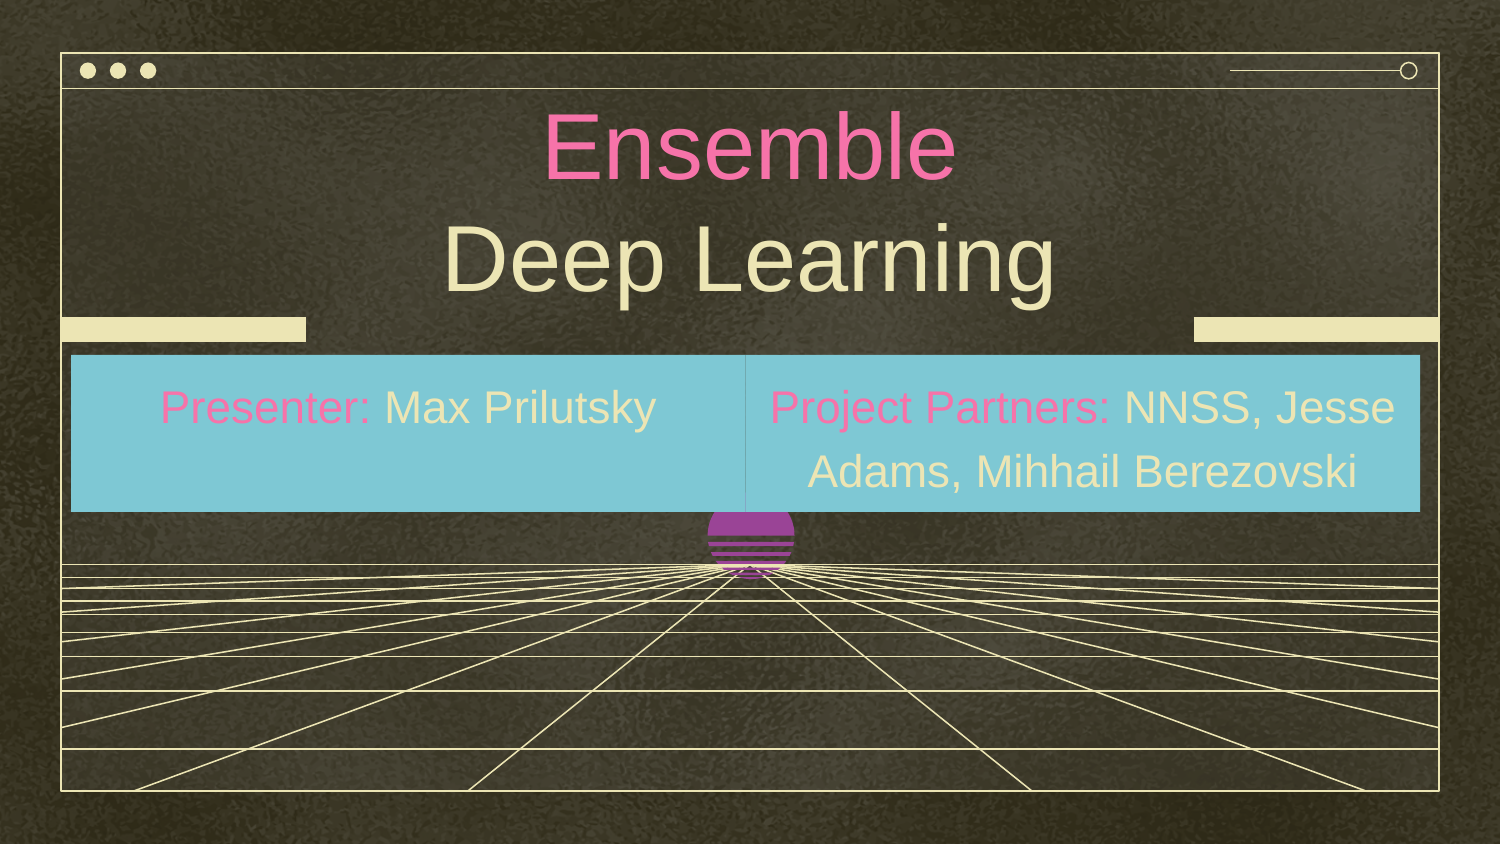

# Ensemble
Deep Learning
Presenter: Max Prilutsky

Project Partners: NNSS, Jesse Adams, Mihhail Berezovski